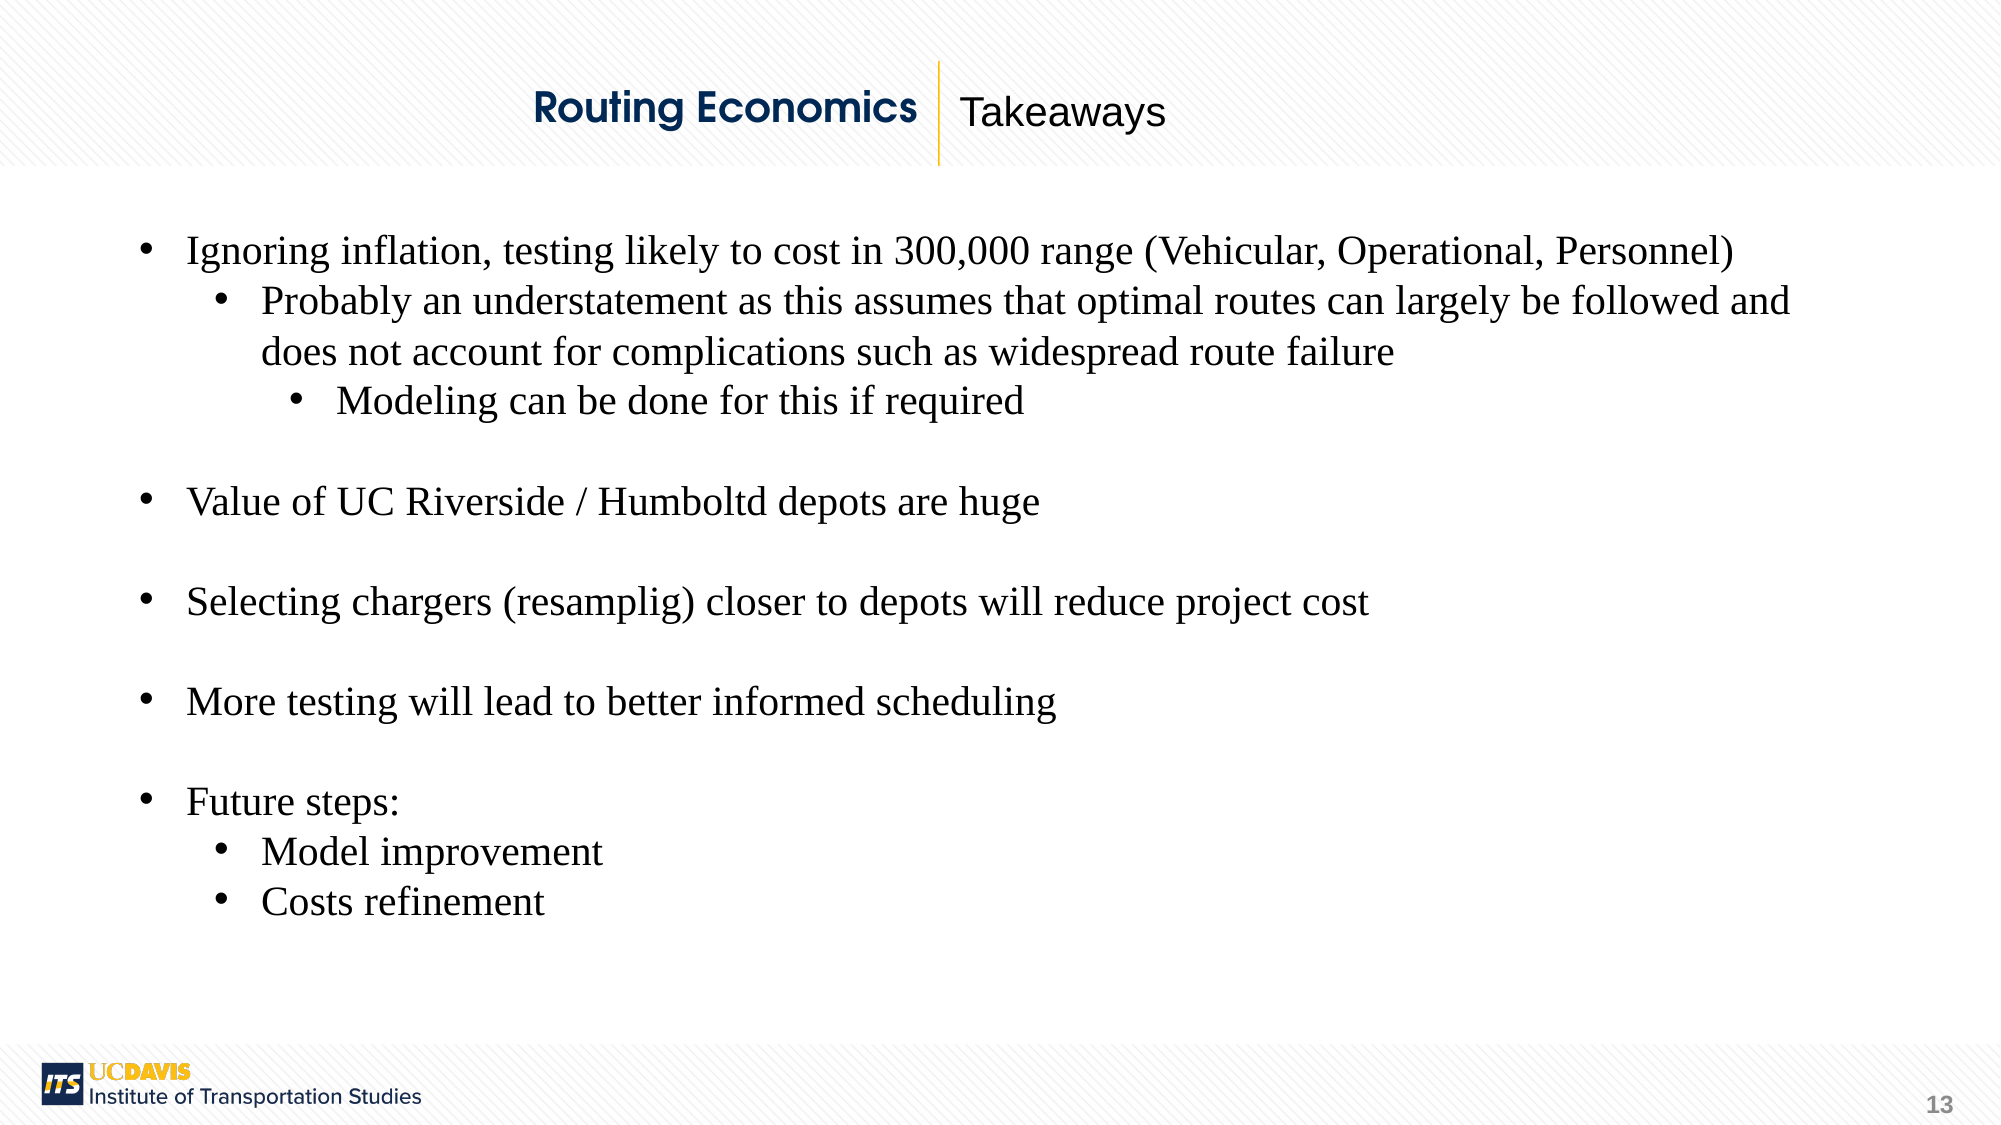

Takeaways
Routing Economics
Ignoring inflation, testing likely to cost in 300,000 range (Vehicular, Operational, Personnel)
Probably an understatement as this assumes that optimal routes can largely be followed and does not account for complications such as widespread route failure
Modeling can be done for this if required

Value of UC Riverside / Humboltd depots are huge

Selecting chargers (resamplig) closer to depots will reduce project cost

More testing will lead to better informed scheduling

Future steps:
Model improvement
Costs refinement
13